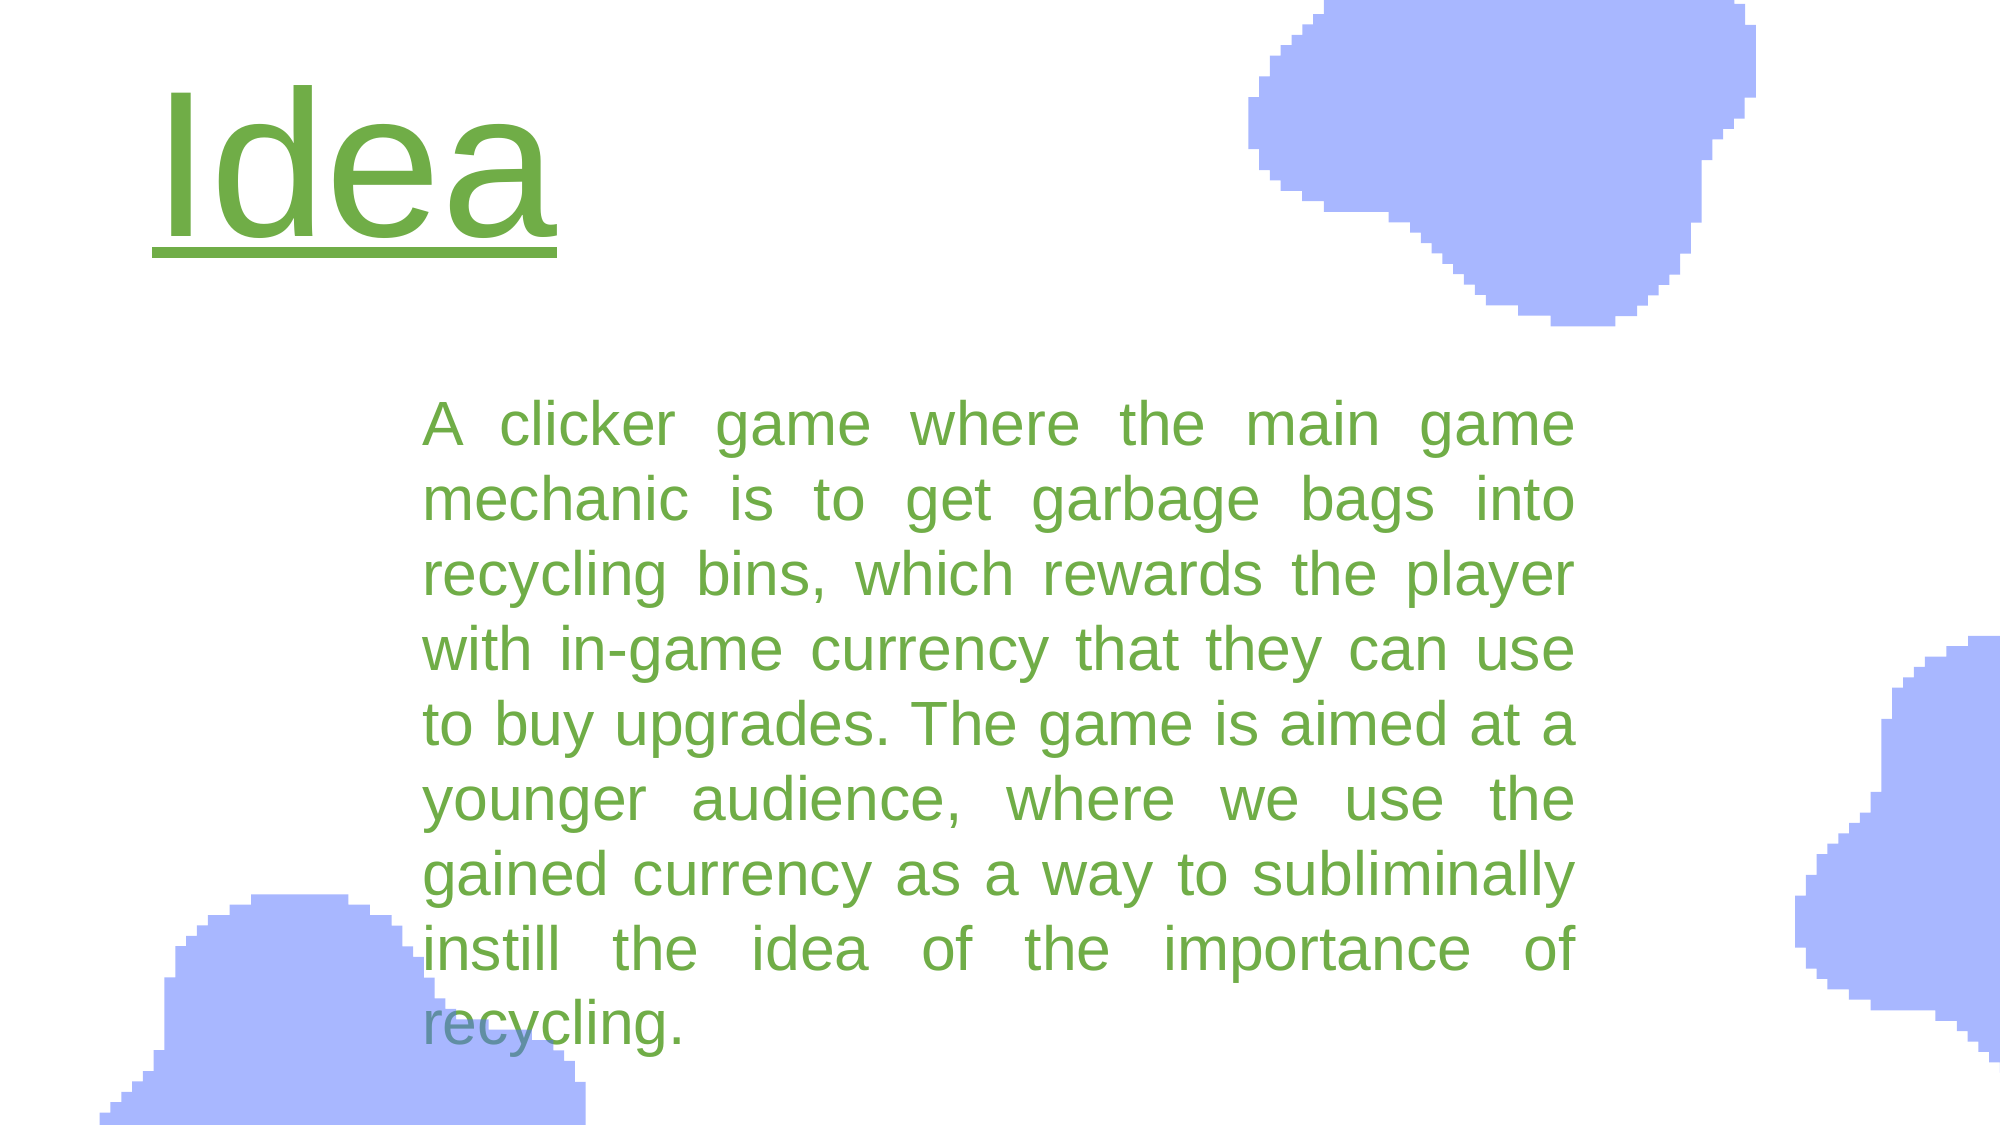

# Idea
A clicker game where the main game mechanic is to get garbage bags into recycling bins, which rewards the player with in-game currency that they can use to buy upgrades. The game is aimed at a younger audience, where we use the gained currency as a way to subliminally instill the idea of the importance of recycling.